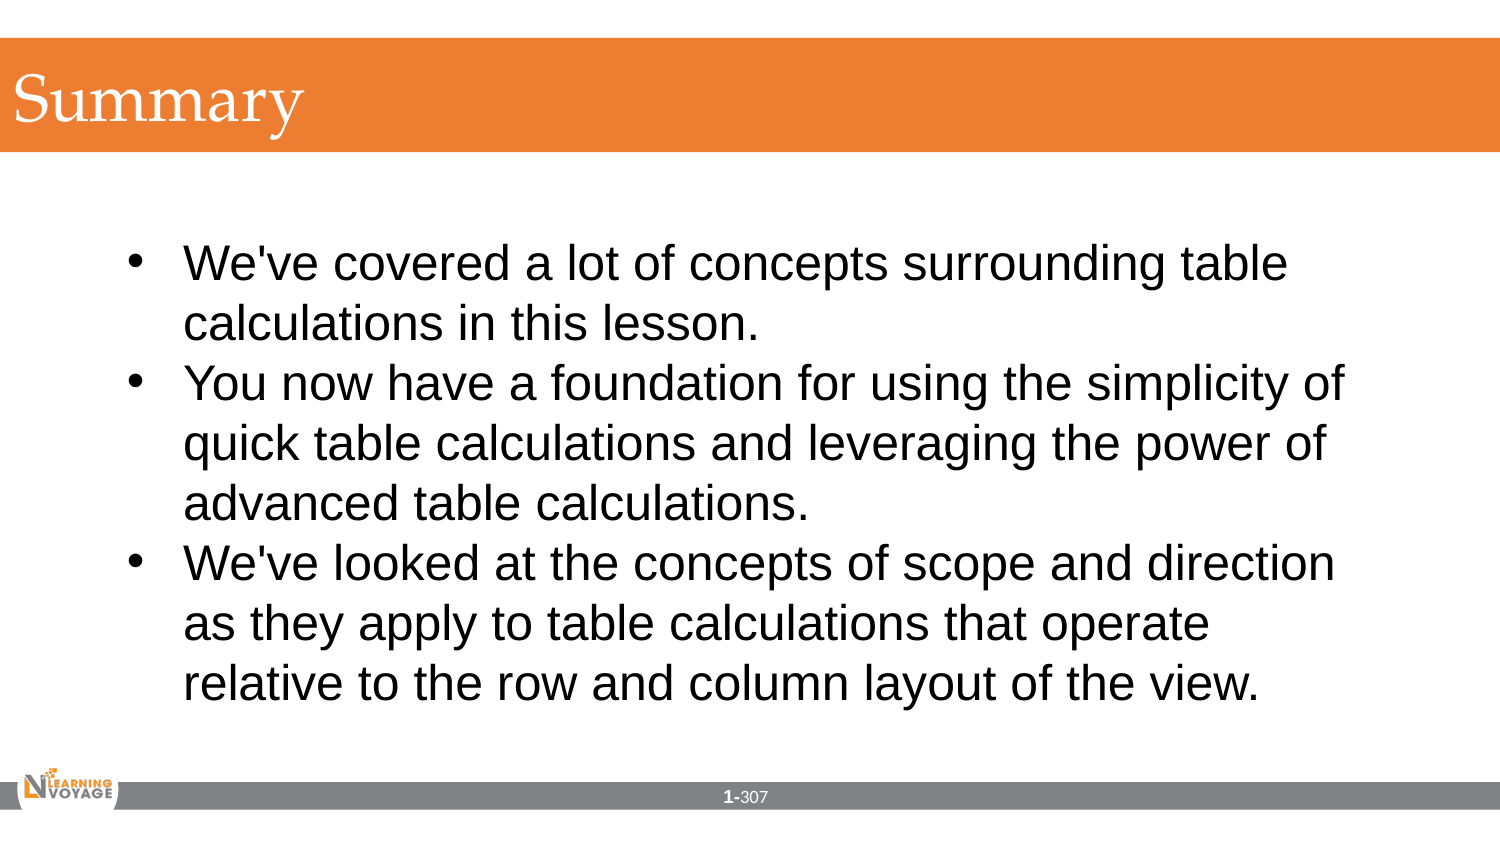

Summary
We've covered a lot of concepts surrounding table calculations in this lesson.
You now have a foundation for using the simplicity of quick table calculations and leveraging the power of advanced table calculations.
We've looked at the concepts of scope and direction as they apply to table calculations that operate relative to the row and column layout of the view.
1-307